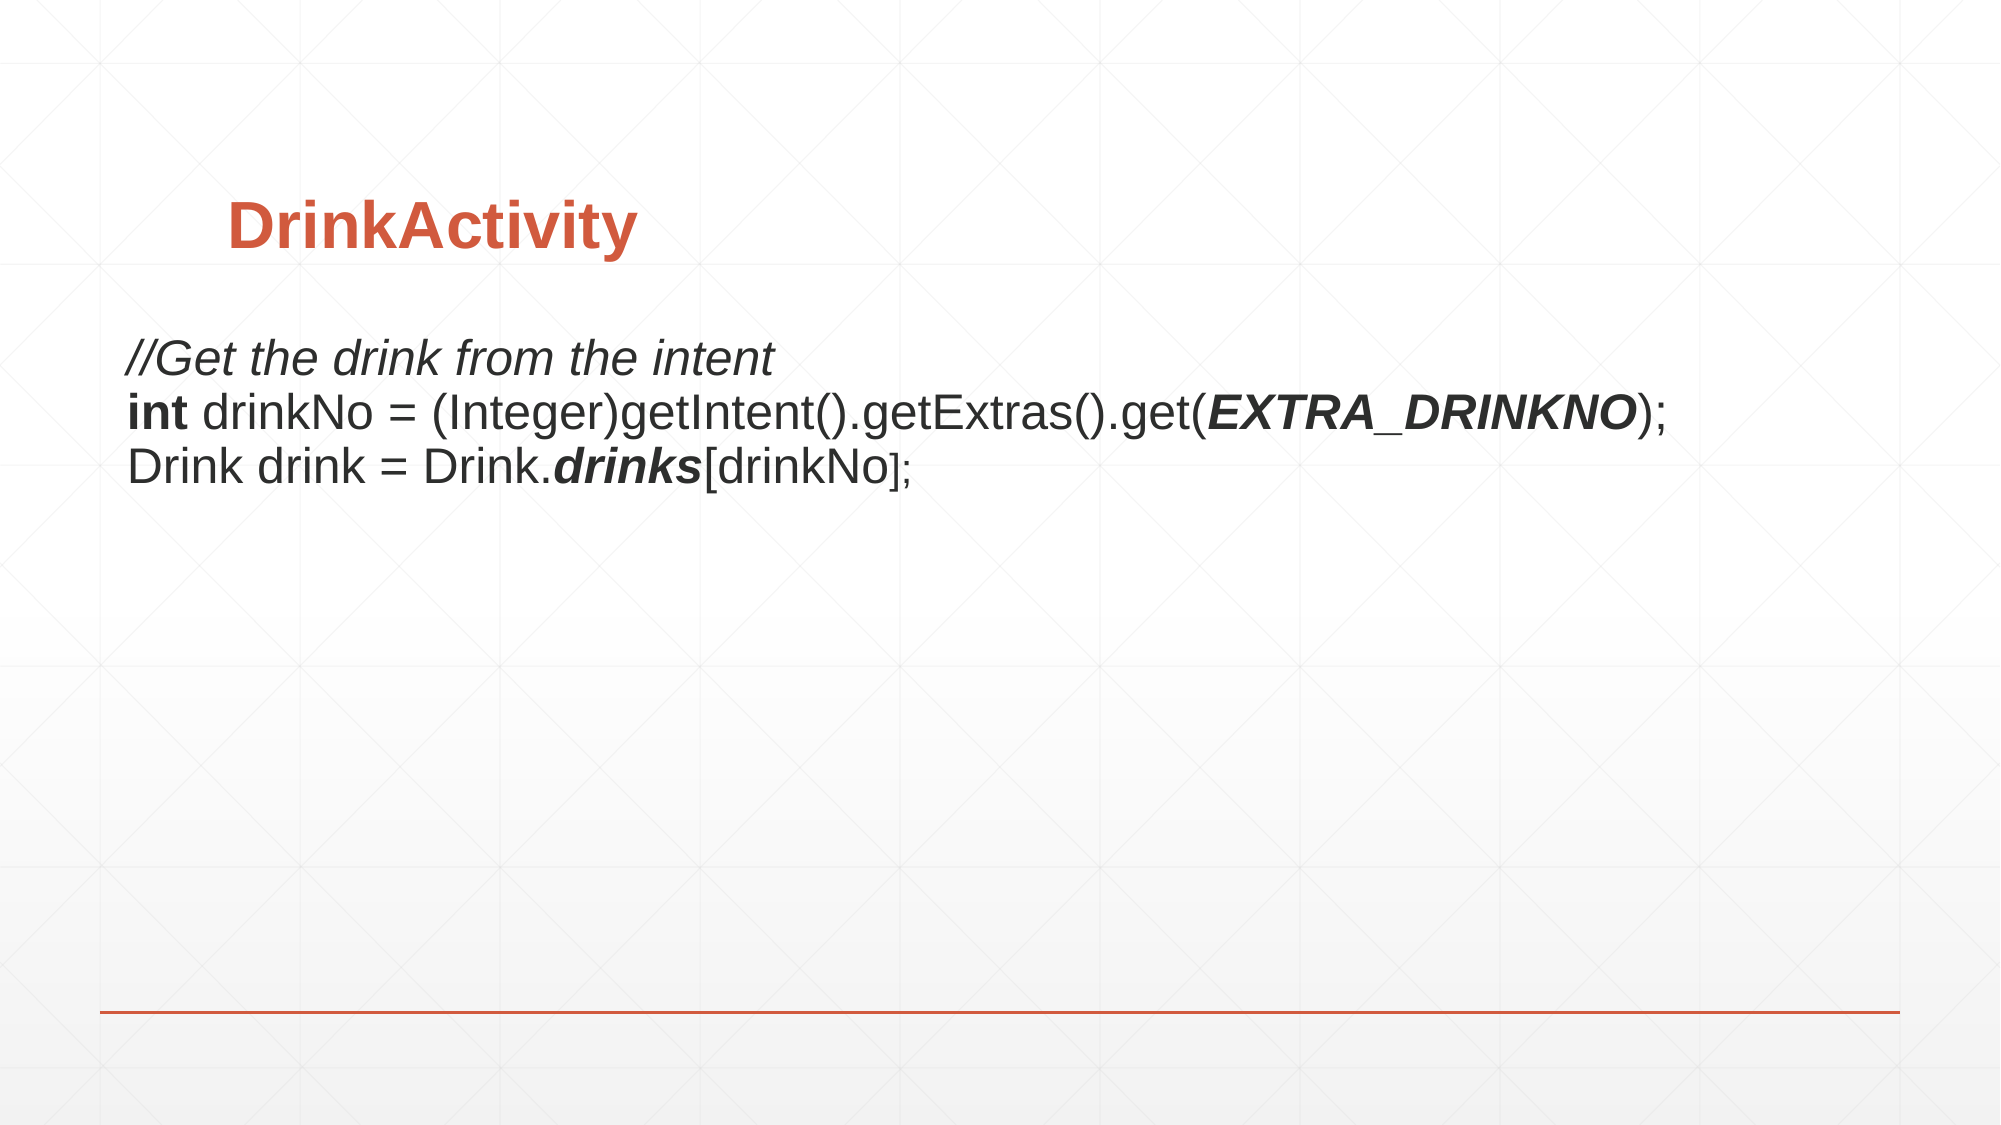

# DrinkActivity
//Get the drink from the intent
int drinkNo = (Integer)getIntent().getExtras().get(EXTRA_DRINKNO);
Drink drink = Drink.drinks[drinkNo];